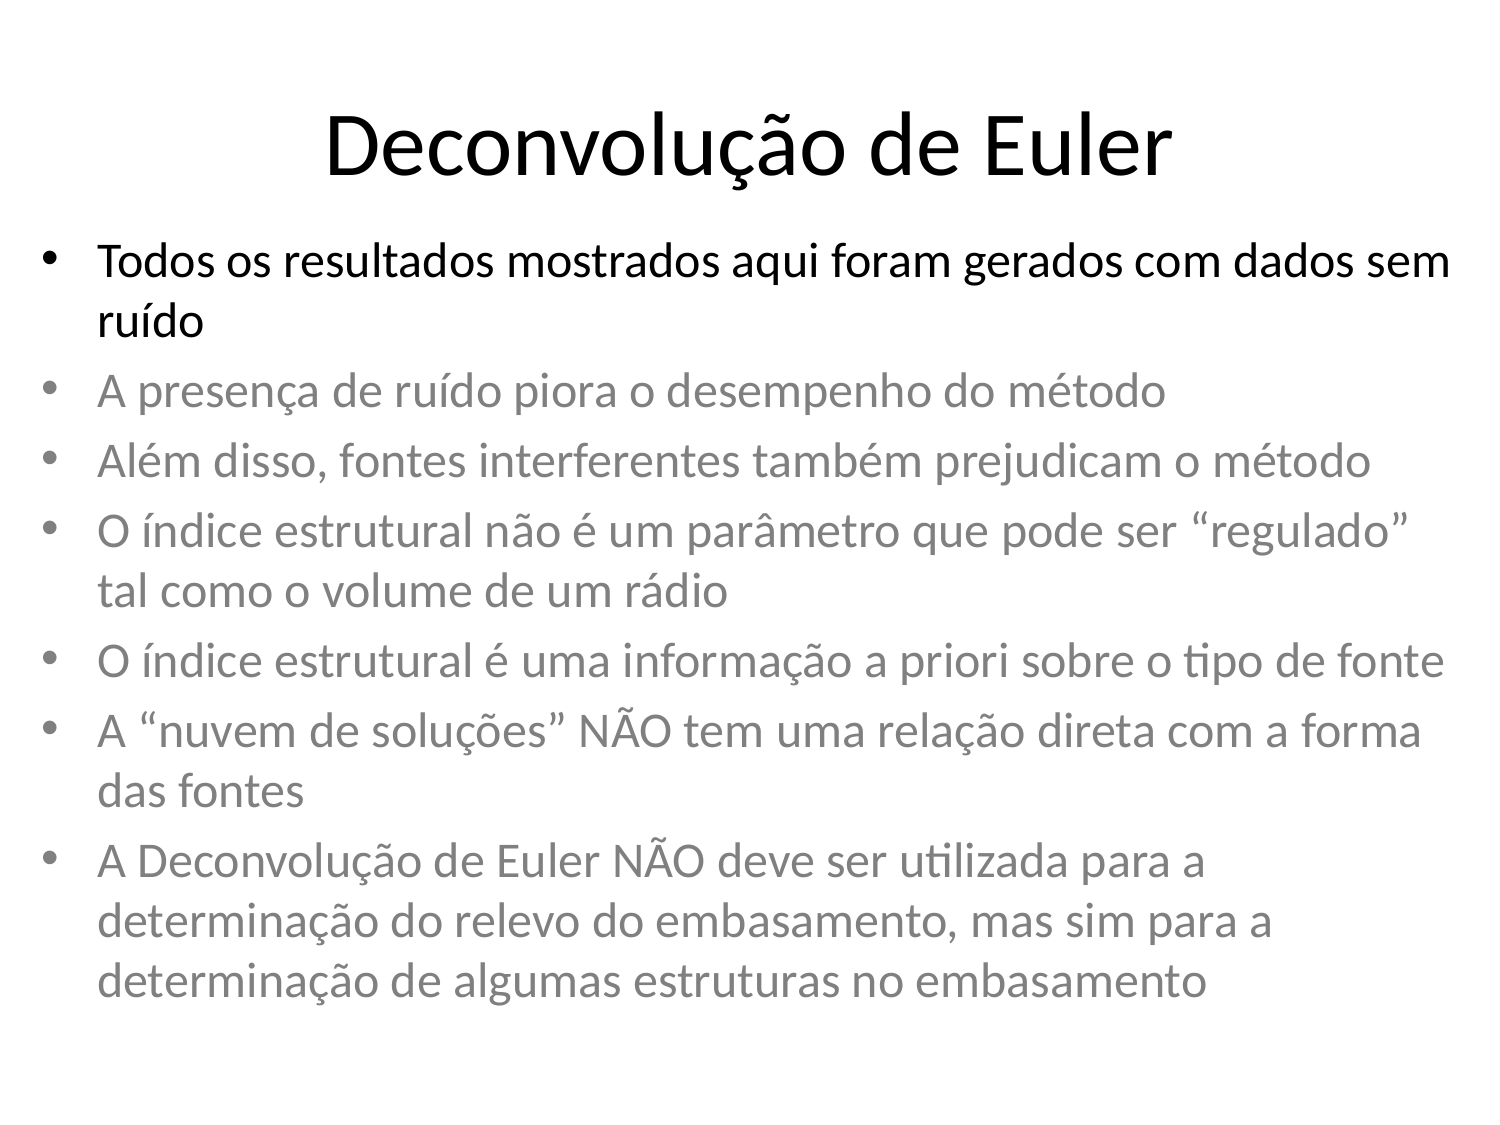

# Deconvolução de Euler
Todos os resultados mostrados aqui foram gerados com dados sem ruído
A presença de ruído piora o desempenho do método
Além disso, fontes interferentes também prejudicam o método
O índice estrutural não é um parâmetro que pode ser “regulado” tal como o volume de um rádio
O índice estrutural é uma informação a priori sobre o tipo de fonte
A “nuvem de soluções” NÃO tem uma relação direta com a forma das fontes
A Deconvolução de Euler NÃO deve ser utilizada para a determinação do relevo do embasamento, mas sim para a determinação de algumas estruturas no embasamento